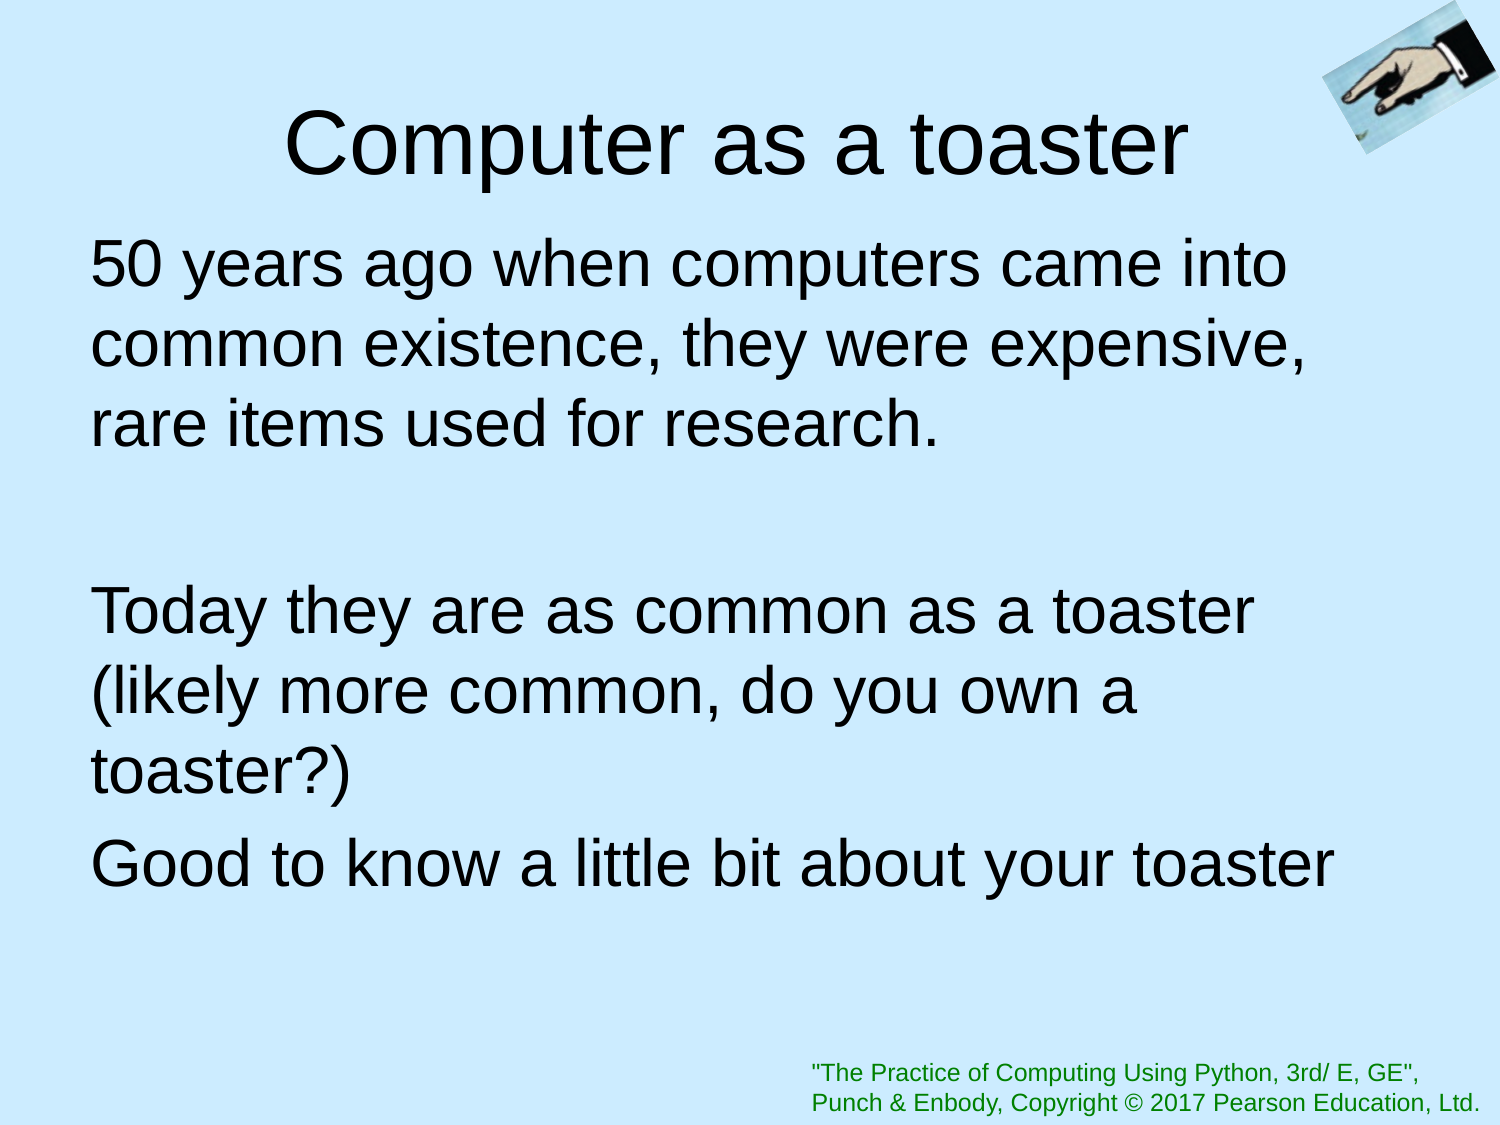

# Computer as a toaster
50 years ago when computers came into common existence, they were expensive, rare items used for research.

Today they are as common as a toaster (likely more common, do you own a toaster?)
Good to know a little bit about your toaster